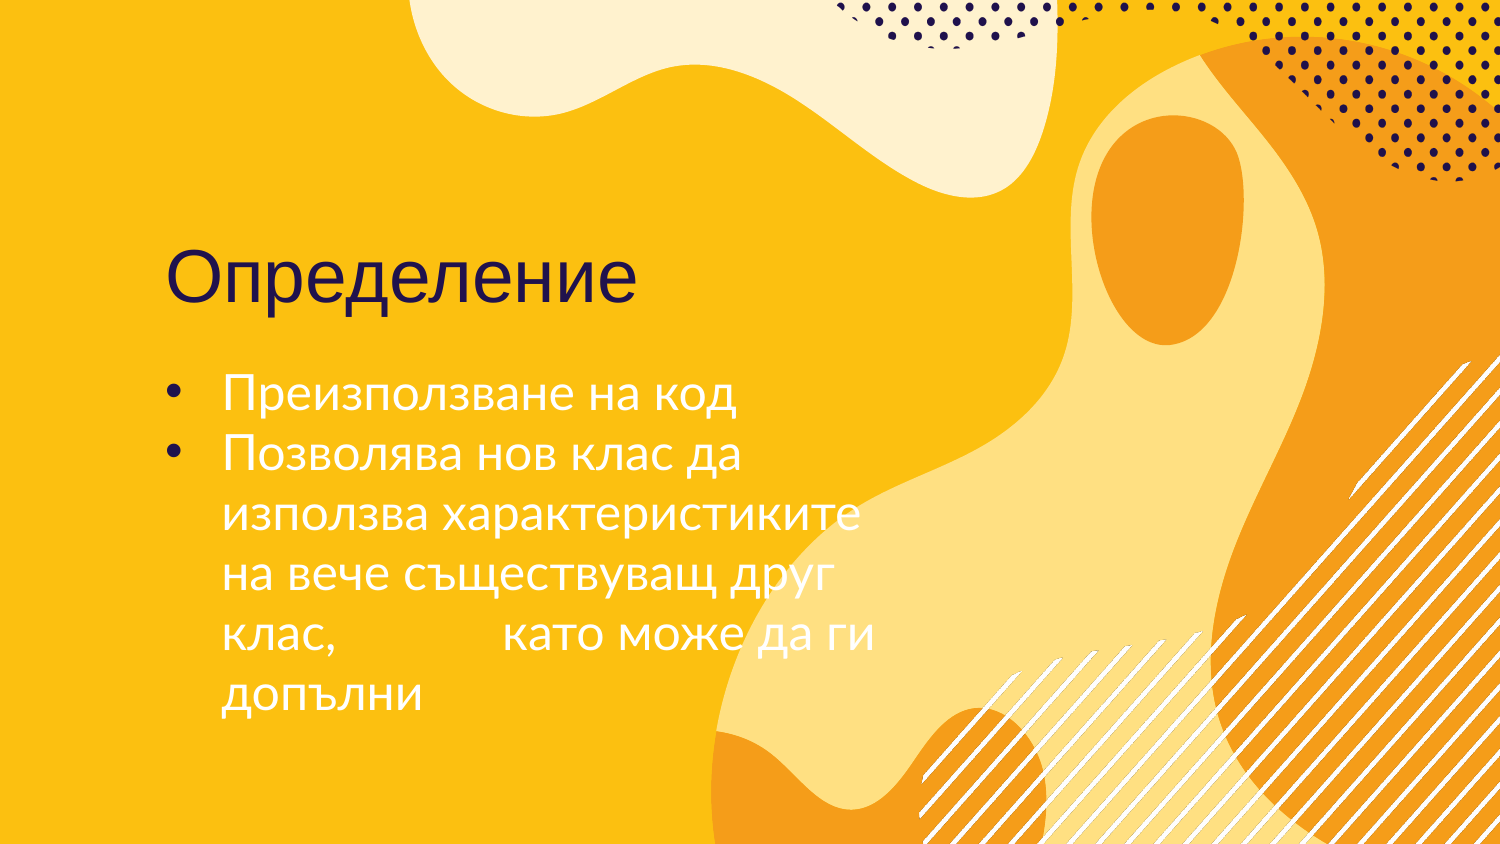

# Определение
Преизползване на код
Позволява нов клас да използва характеристиките на вече съществуващ друг клас,             като може да ги допълни